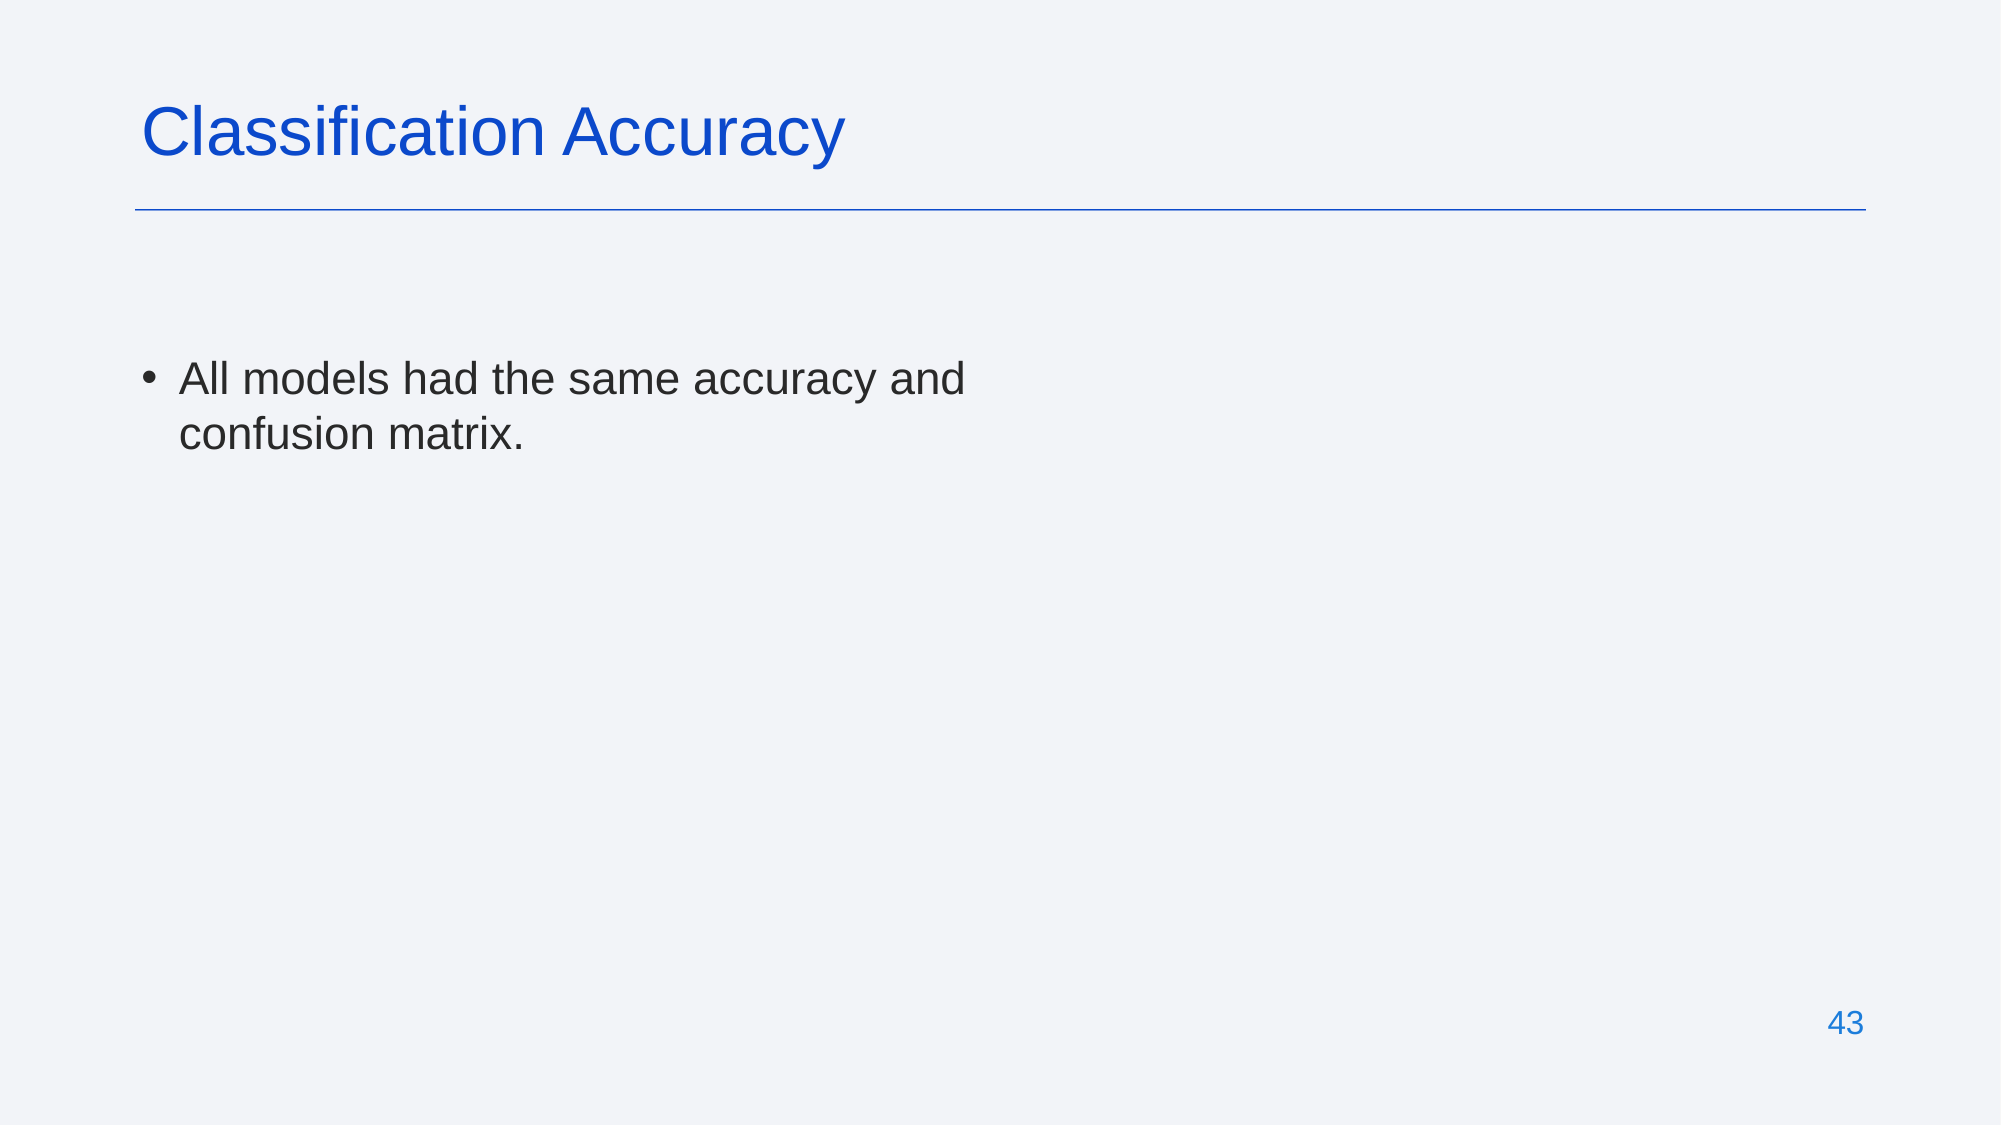

Classification Accuracy
All models had the same accuracy and confusion matrix.
43